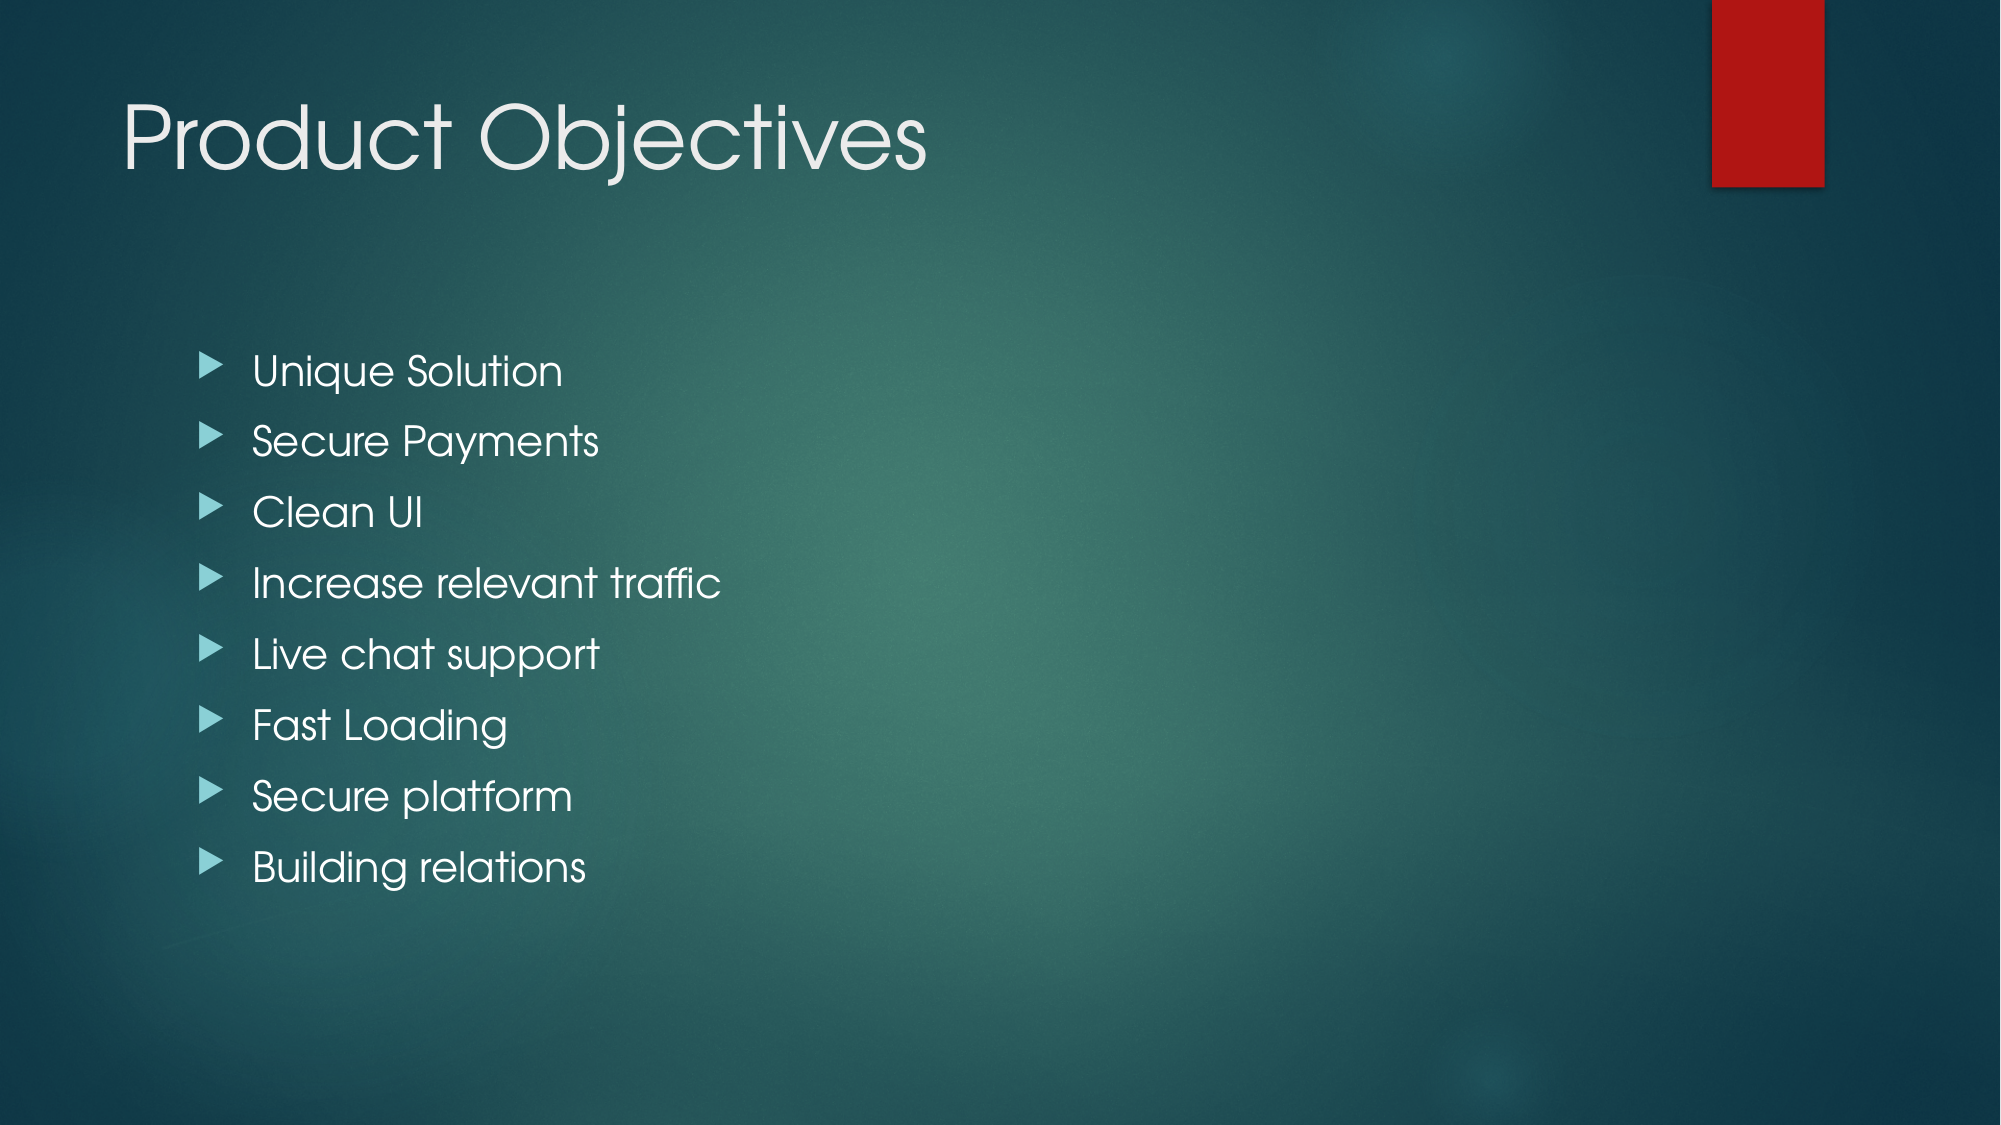

# Product Objectives
Unique Solution
Secure Payments
Clean UI
Increase relevant traffic
Live chat support
Fast Loading
Secure platform
Building relations